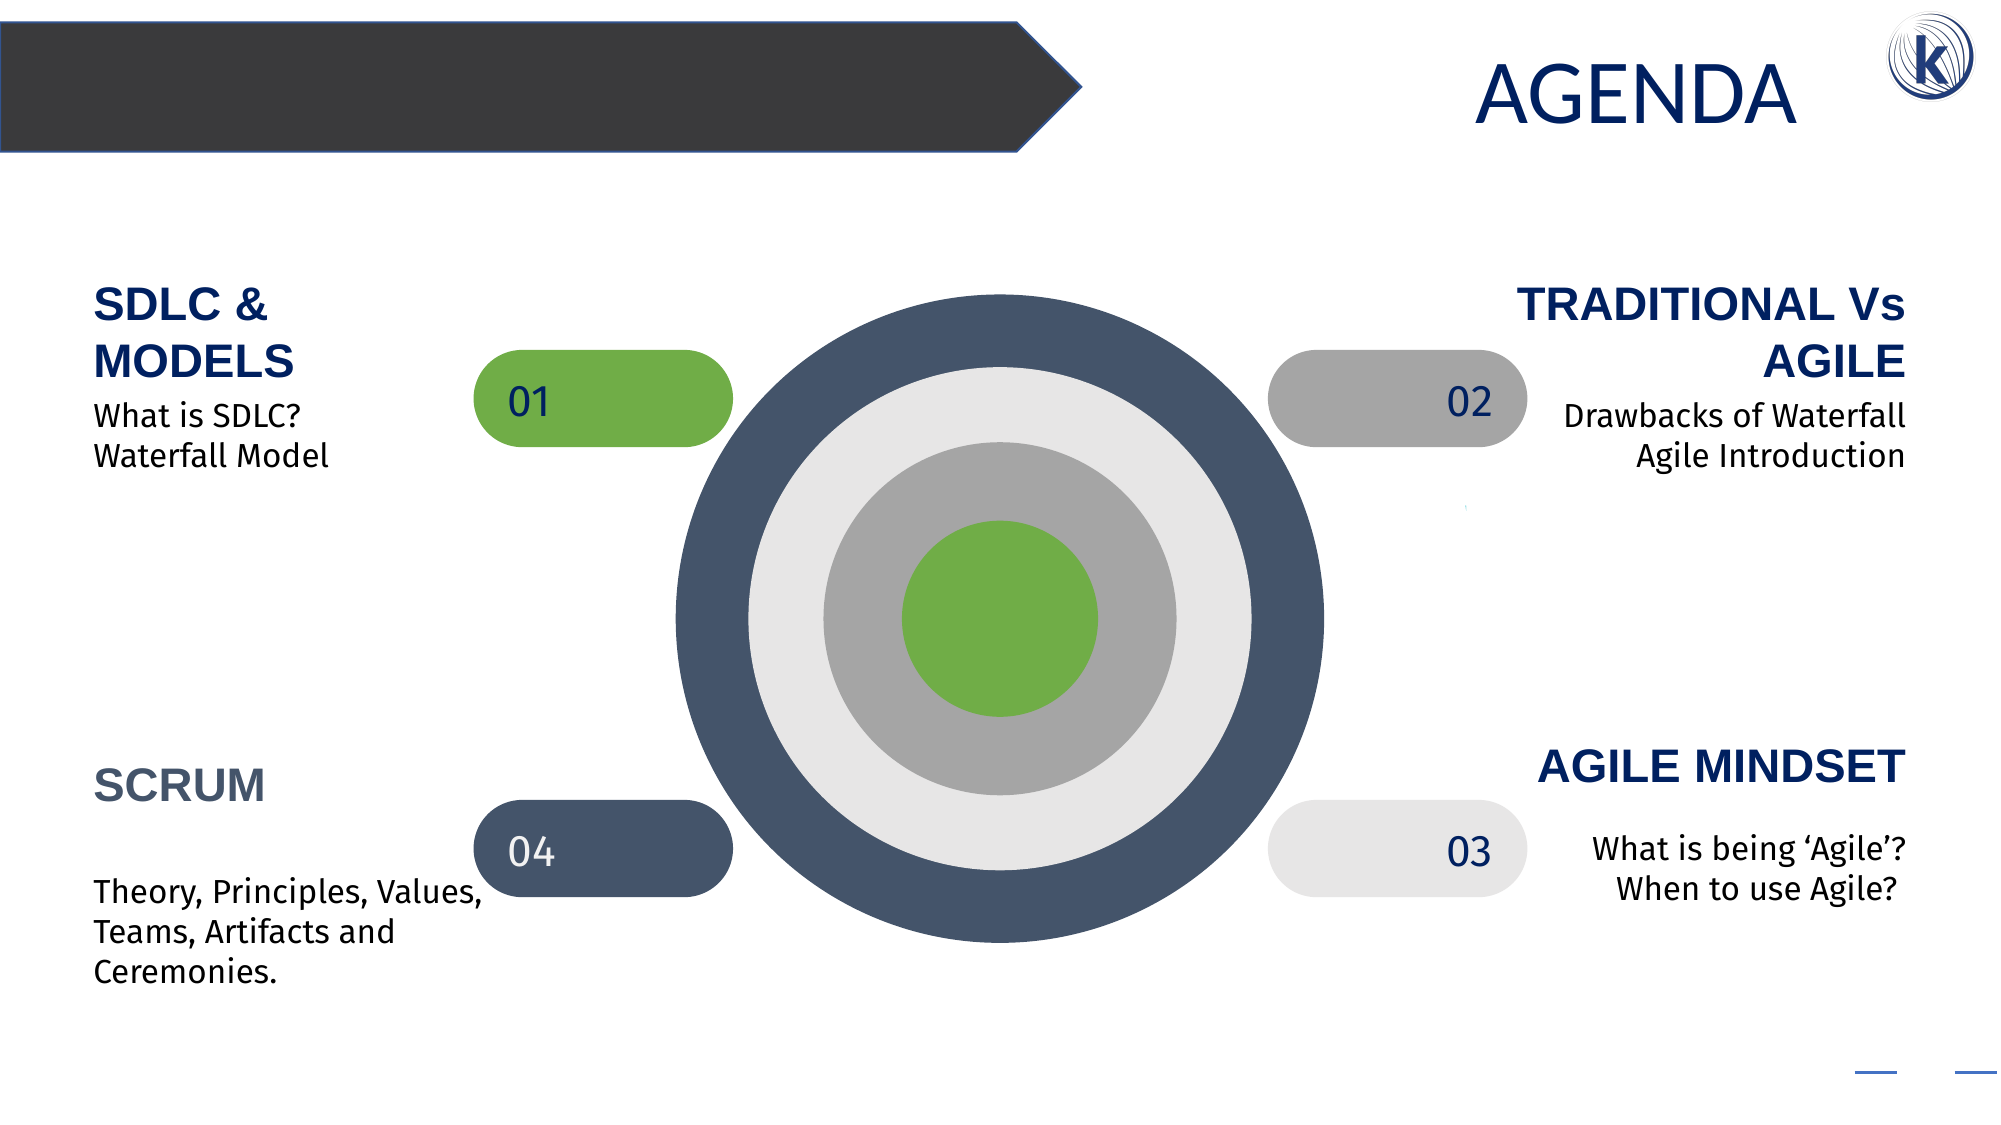

# AGENDA

SDLC & MODELS
What is SDLC?
Waterfall Model
TRADITIONAL Vs AGILE
Drawbacks of Waterfall
Agile Introduction

01
02

SCRUM
Theory, Principles, Values, Teams, Artifacts and Ceremonies.
AGILE MINDSET
What is being ‘Agile’?
When to use Agile?
04
03